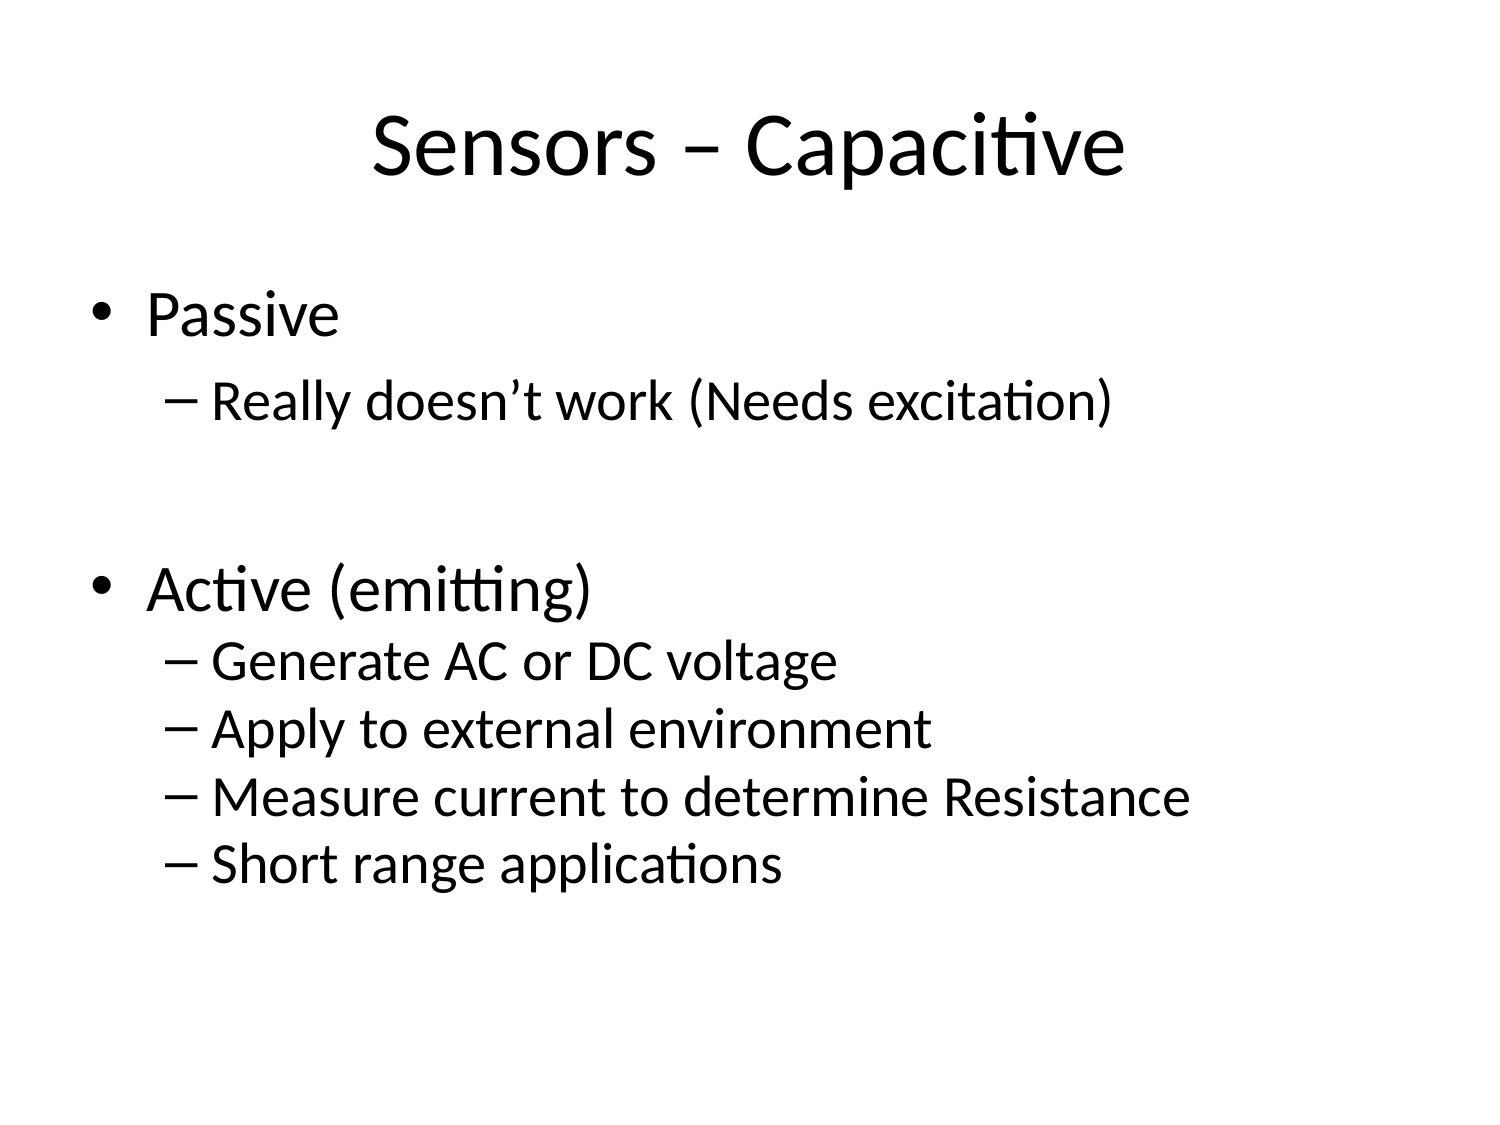

# Sensors – Capacitive
Passive
Really doesn’t work (Needs excitation)

Active (emitting)
Generate AC or DC voltage
Apply to external environment
Measure current to determine Resistance
Short range applications